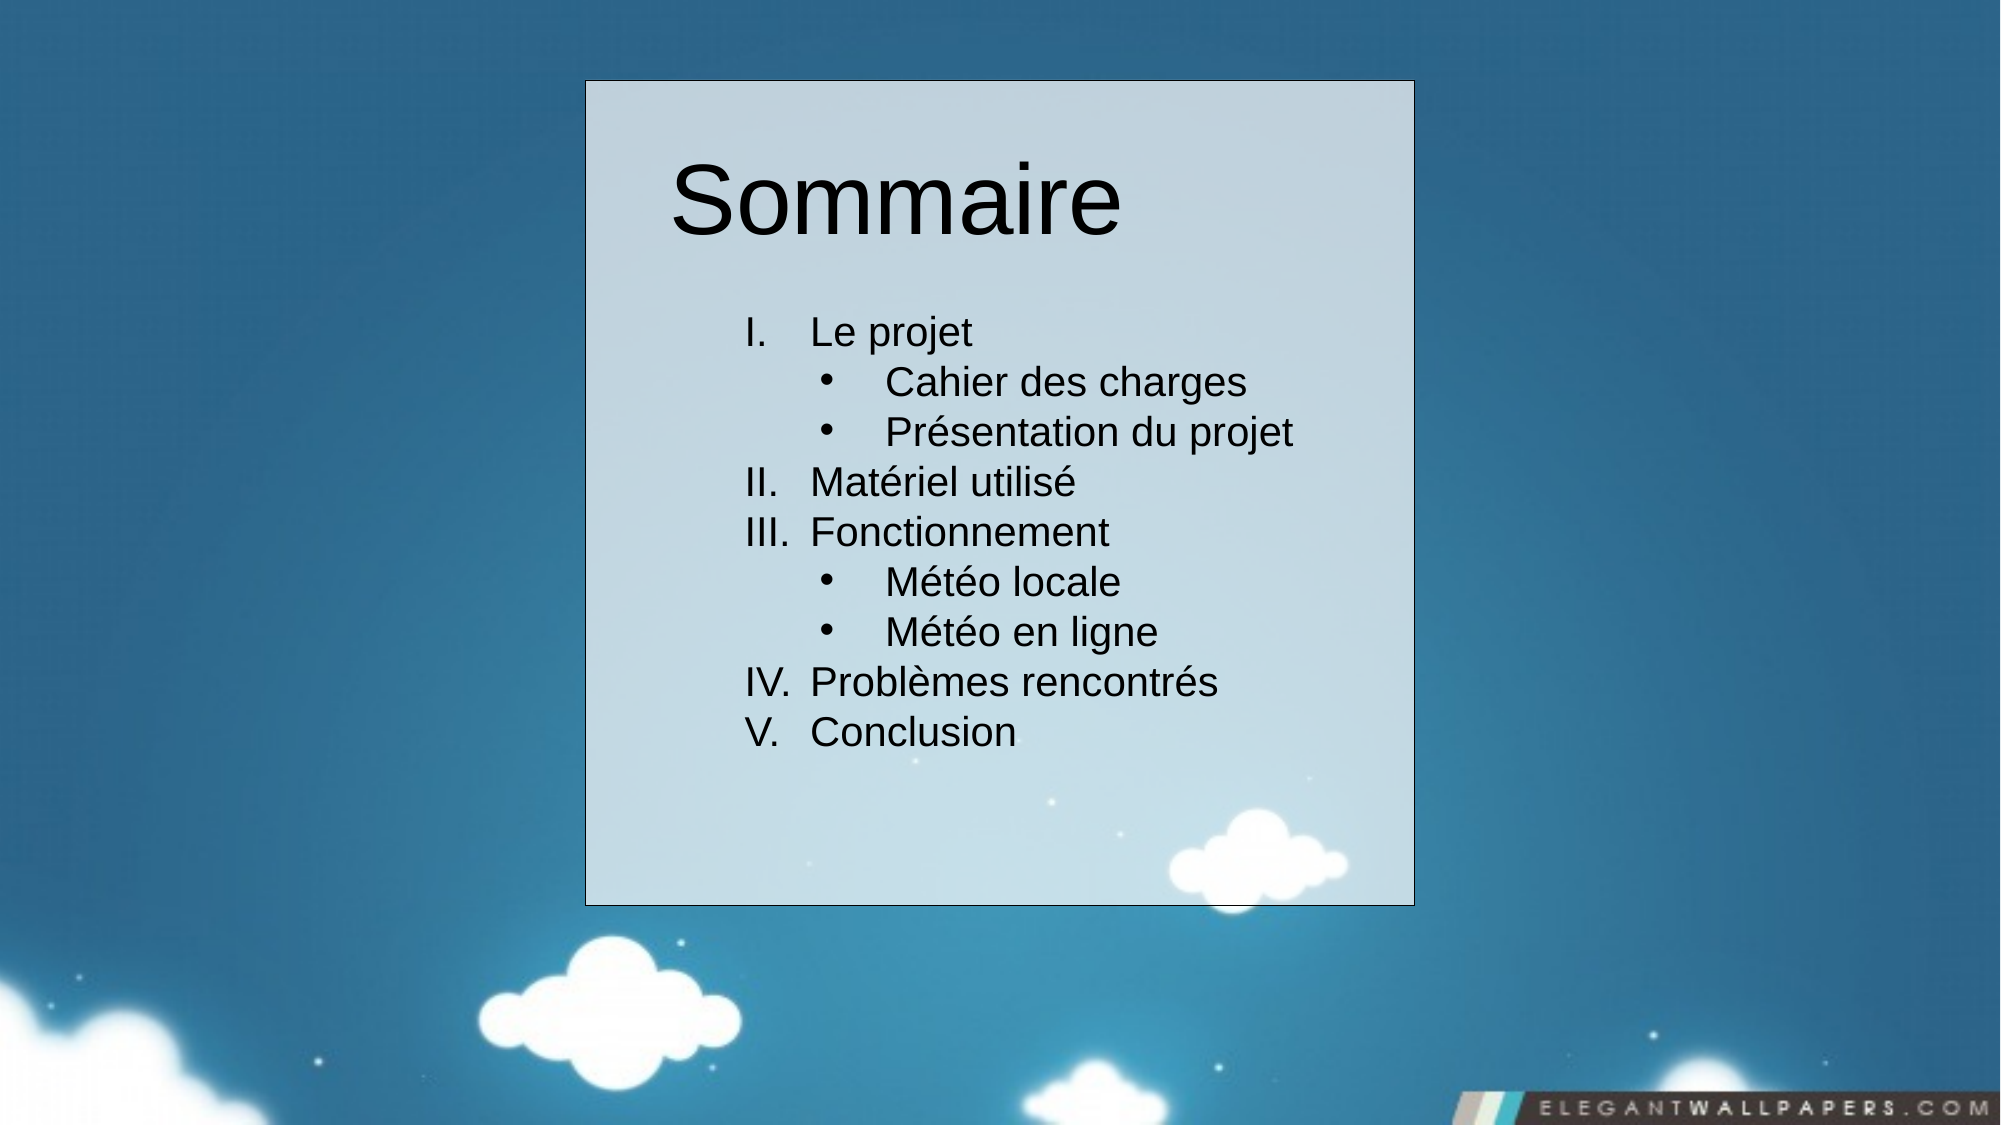

Sommaire

Le projet
Cahier des charges
Présentation du projet
Matériel utilisé
Fonctionnement
Météo locale
Météo en ligne
Problèmes rencontrés
Conclusion